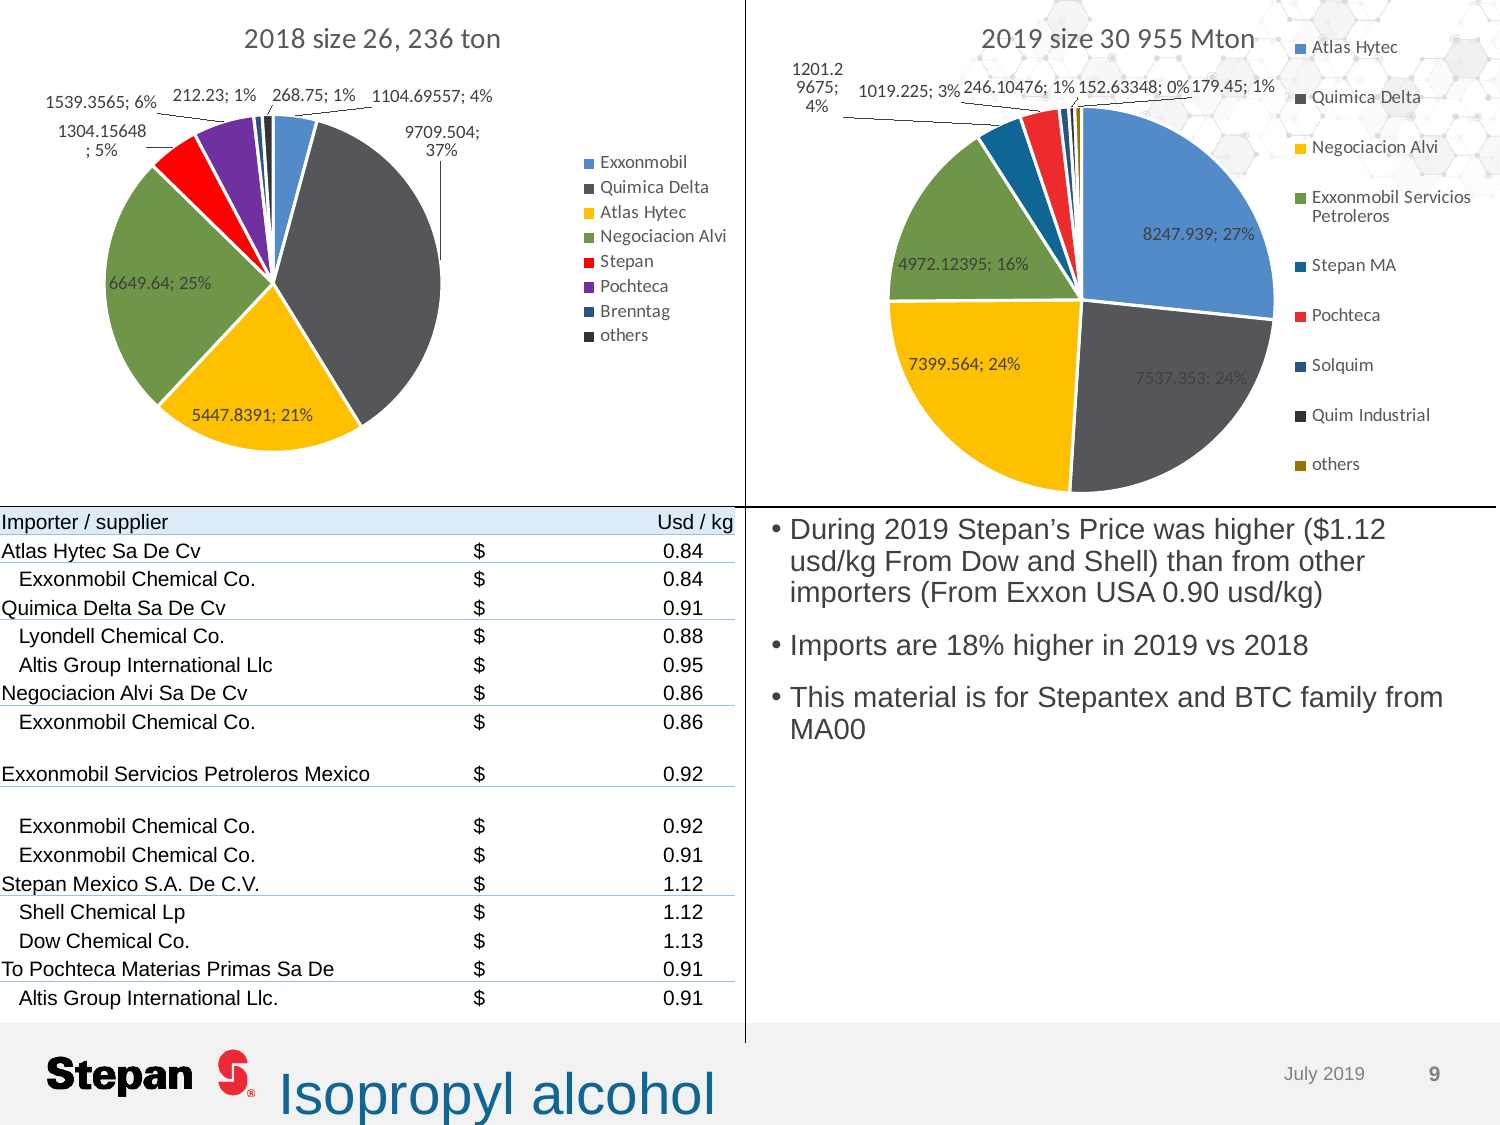

### Chart: 2018 size 26, 236 ton

| Category |  |
|---|---|
| Exxonmobil | 1104.6955699999999 |
| Quimica Delta | 9709.504 |
| Atlas Hytec | 5447.8391 |
| Negociacion Alvi | 6649.639999999999 |
| Stepan | 1304.1564800000003 |
| Pochteca | 1539.3564999999999 |
| Brenntag | 212.23 |
| others | 268.75 |

### Chart: 2019 size 30 955 Mton

| Category |  |
|---|---|
| Atlas Hytec | 8247.939000000002 |
| Quimica Delta | 7537.353000000001 |
| Negociacion Alvi | 7399.564 |
| Exxonmobil Servicios Petroleros | 4972.123949999999 |
| Stepan MA | 1201.2967500000004 |
| Pochteca | 1019.225 |
| Solquim | 246.10476 |
| Quim Industrial | 152.63348 |
| others | 179.45 |
| Importer / supplier | Usd / kg |
| --- | --- |
| Atlas Hytec Sa De Cv | $ 0.84 |
| Exxonmobil Chemical Co. | $ 0.84 |
| Quimica Delta Sa De Cv | $ 0.91 |
| Lyondell Chemical Co. | $ 0.88 |
| Altis Group International Llc | $ 0.95 |
| Negociacion Alvi Sa De Cv | $ 0.86 |
| Exxonmobil Chemical Co. | $ 0.86 |
| Exxonmobil Servicios Petroleros Mexico | $ 0.92 |
| Exxonmobil Chemical Co. | $ 0.92 |
| Exxonmobil Chemical Co. | $ 0.91 |
| Stepan Mexico S.A. De C.V. | $ 1.12 |
| Shell Chemical Lp | $ 1.12 |
| Dow Chemical Co. | $ 1.13 |
| To Pochteca Materias Primas Sa De | $ 0.91 |
| Altis Group International Llc. | $ 0.91 |
During 2019 Stepan’s Price was higher ($1.12 usd/kg From Dow and Shell) than from other importers (From Exxon USA 0.90 usd/kg)
Imports are 18% higher in 2019 vs 2018
This material is for Stepantex and BTC family from MA00
July 2019
9
Isopropyl alcohol